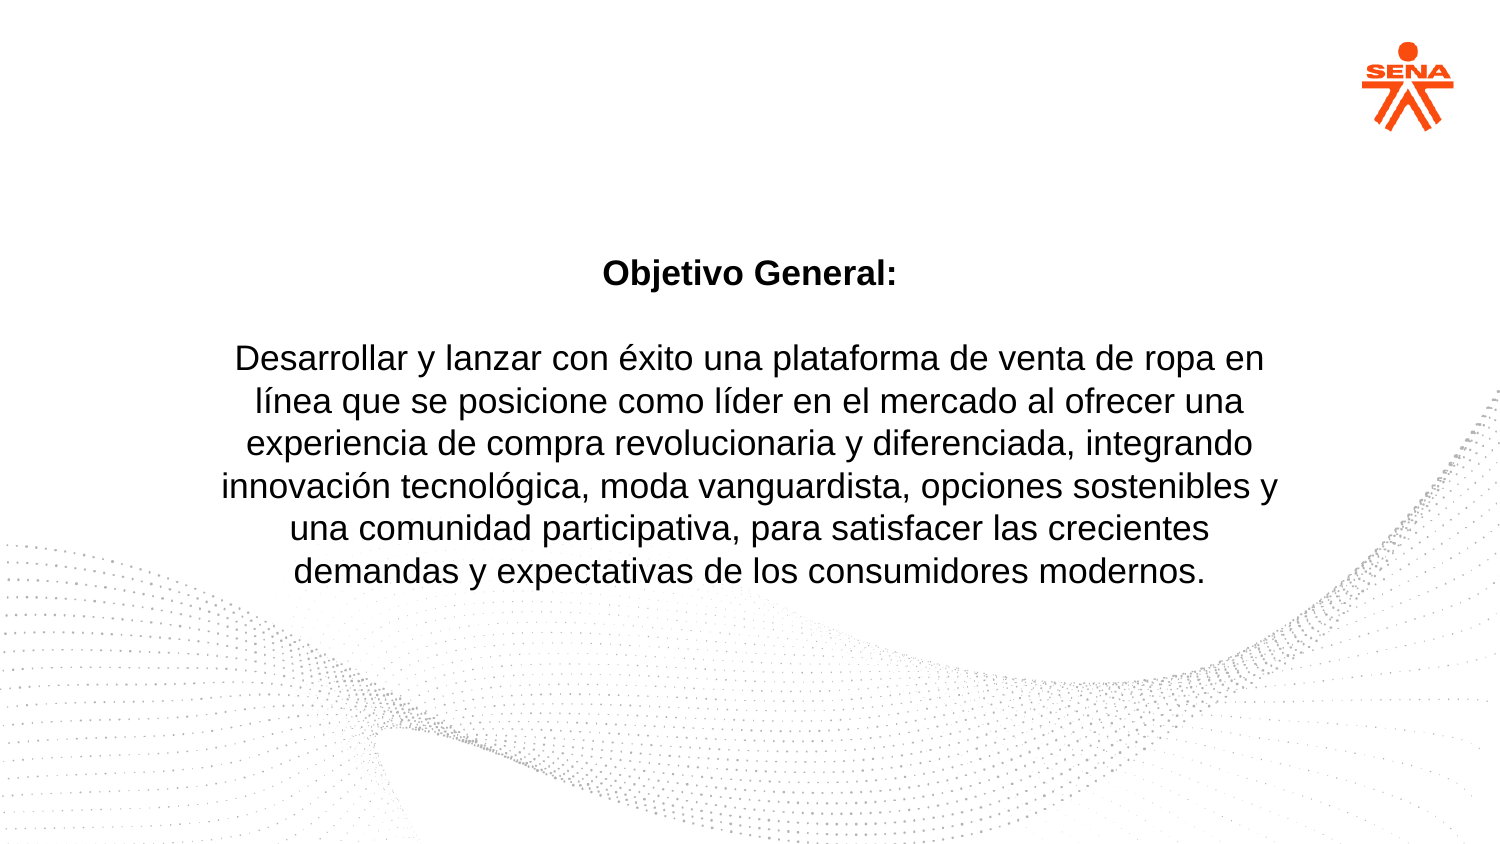

Objetivo General:
Desarrollar y lanzar con éxito una plataforma de venta de ropa en línea que se posicione como líder en el mercado al ofrecer una experiencia de compra revolucionaria y diferenciada, integrando innovación tecnológica, moda vanguardista, opciones sostenibles y una comunidad participativa, para satisfacer las crecientes demandas y expectativas de los consumidores modernos.